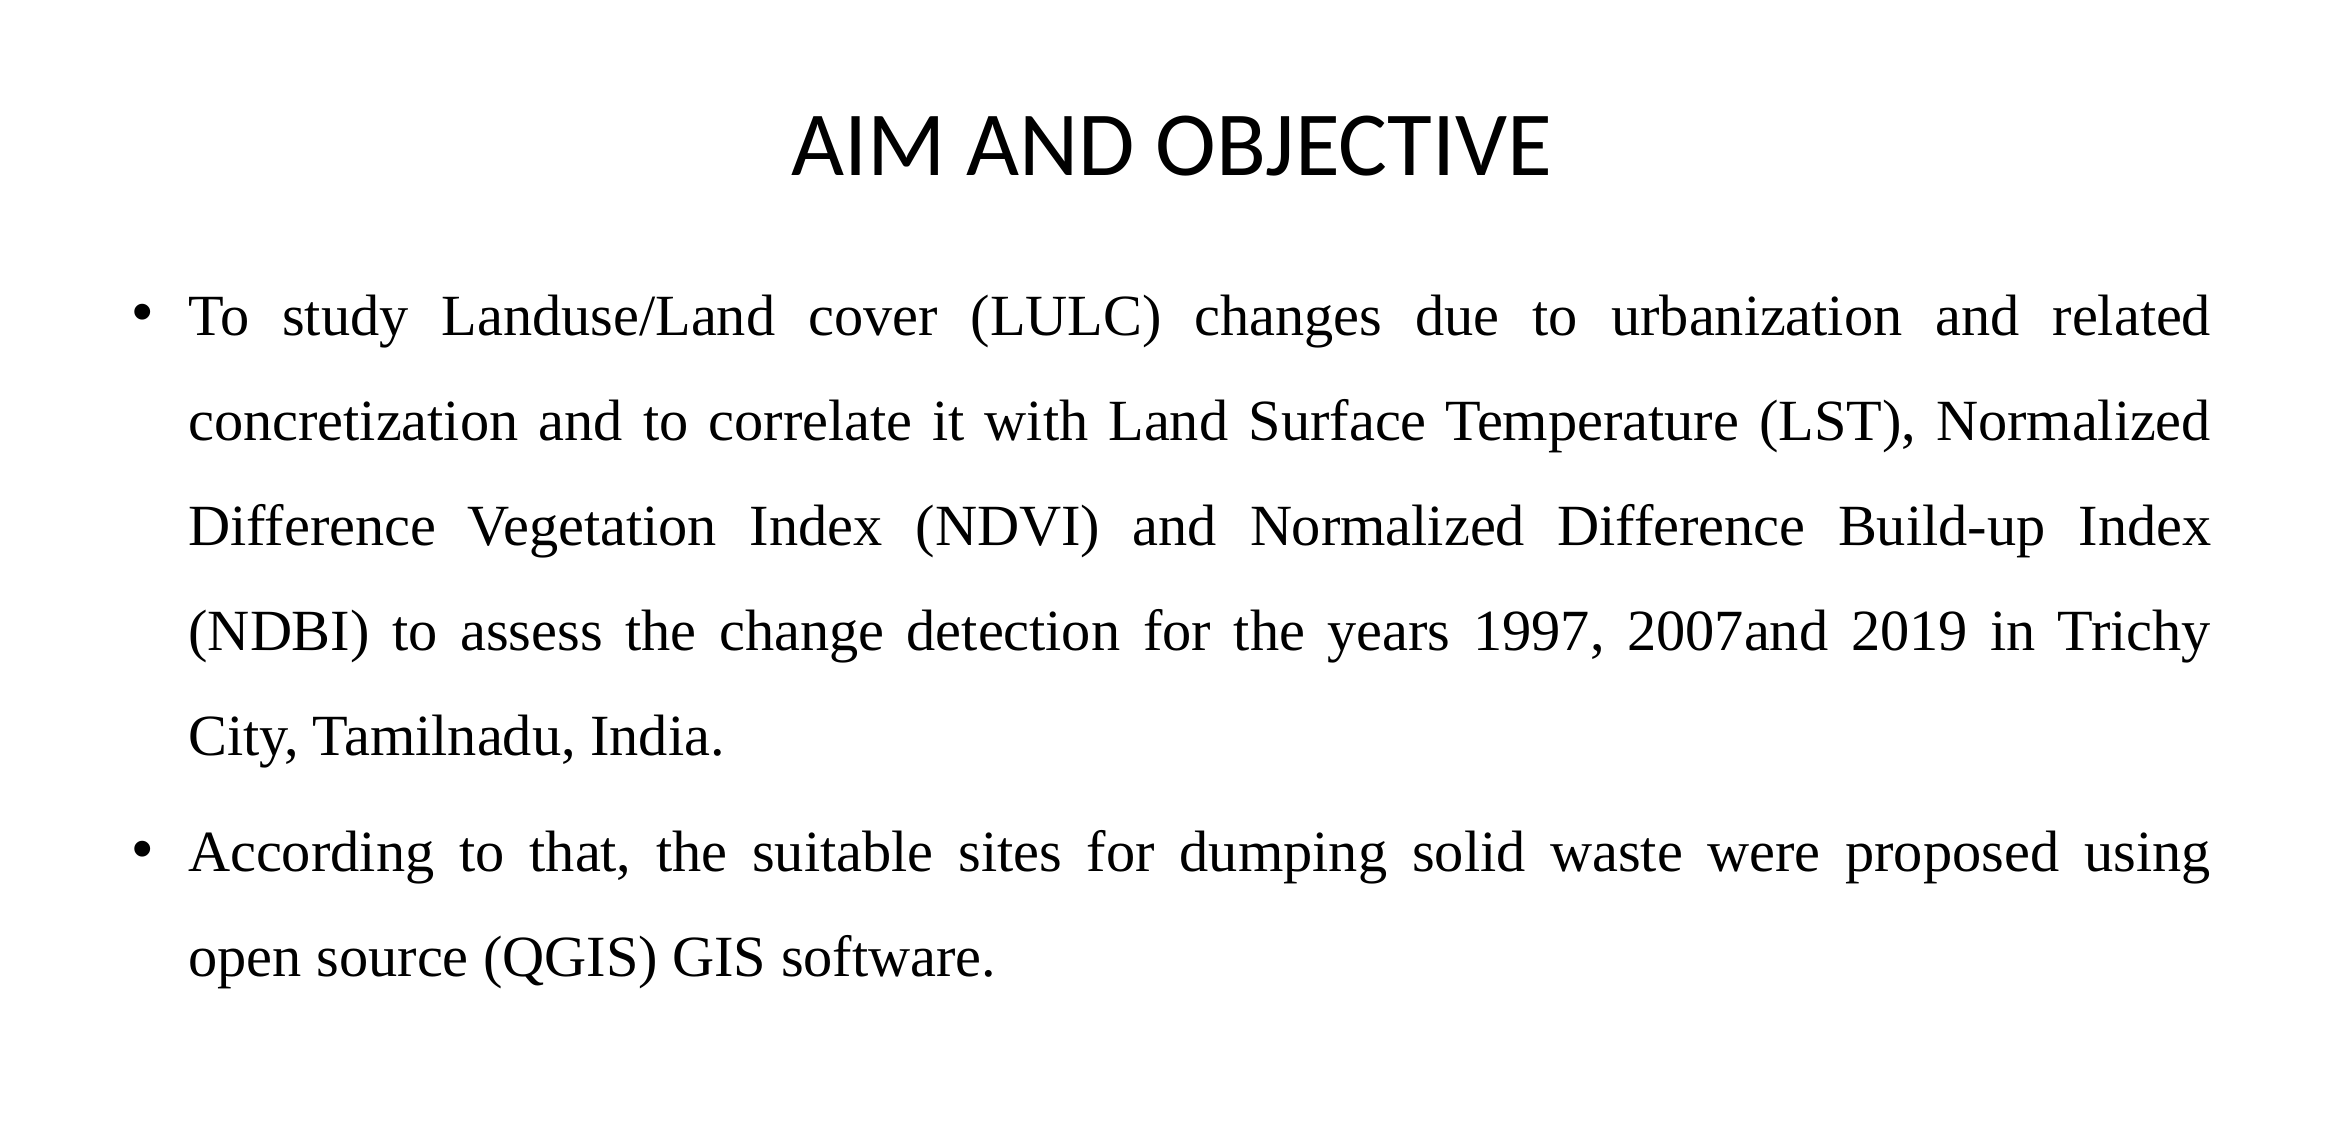

# AIM AND OBJECTIVE
To study Landuse/Land cover (LULC) changes due to urbanization and related concretization and to correlate it with Land Surface Temperature (LST), Normalized Difference Vegetation Index (NDVI) and Normalized Difference Build-up Index (NDBI) to assess the change detection for the years 1997, 2007and 2019 in Trichy City, Tamilnadu, India.
According to that, the suitable sites for dumping solid waste were proposed using open source (QGIS) GIS software.